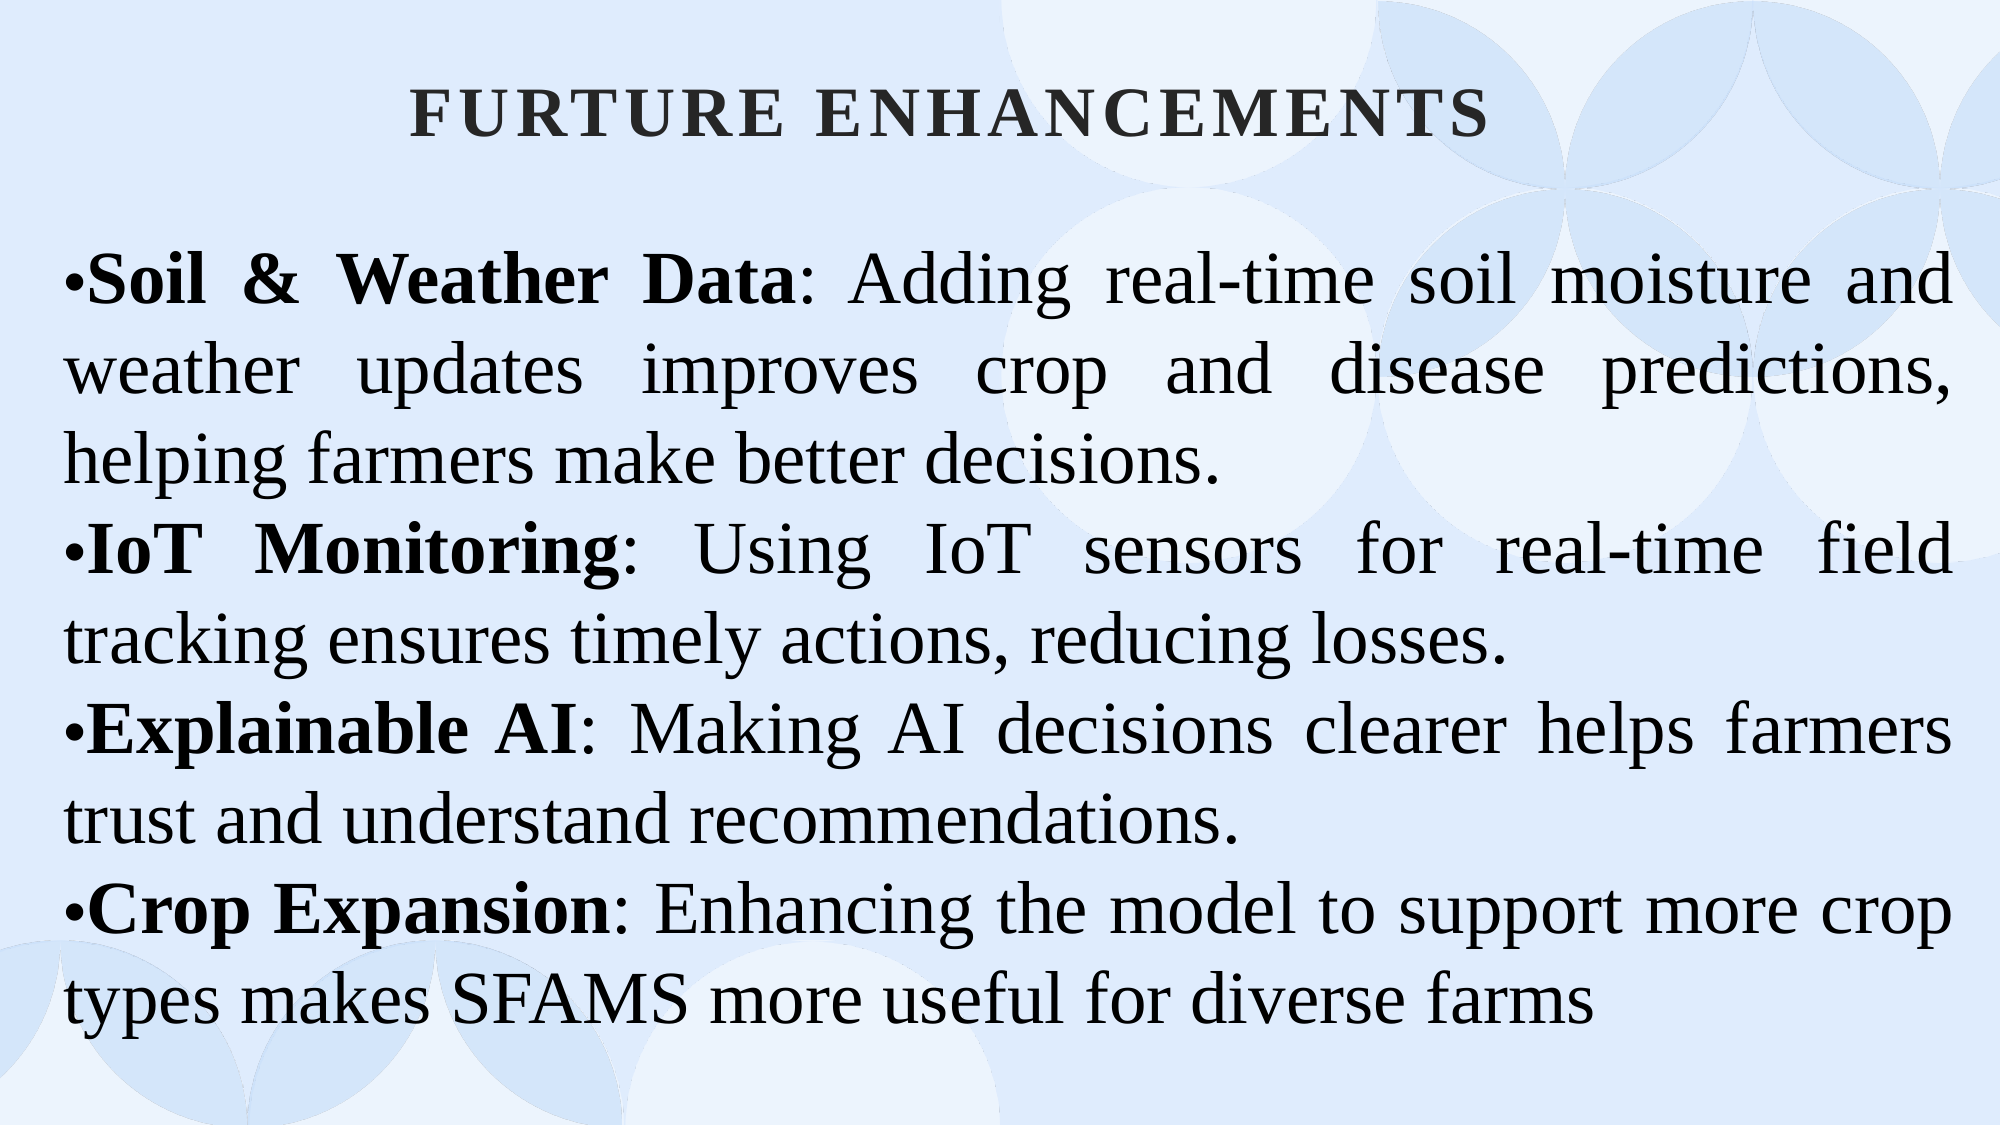

# FURTURE ENHANCEMENTS

Soil & Weather Data: Adding real-time soil moisture and weather updates improves crop and disease predictions, helping farmers make better decisions.
IoT Monitoring: Using IoT sensors for real-time field tracking ensures timely actions, reducing losses.
Explainable AI: Making AI decisions clearer helps farmers trust and understand recommendations.
Crop Expansion: Enhancing the model to support more crop types makes SFAMS more useful for diverse farms